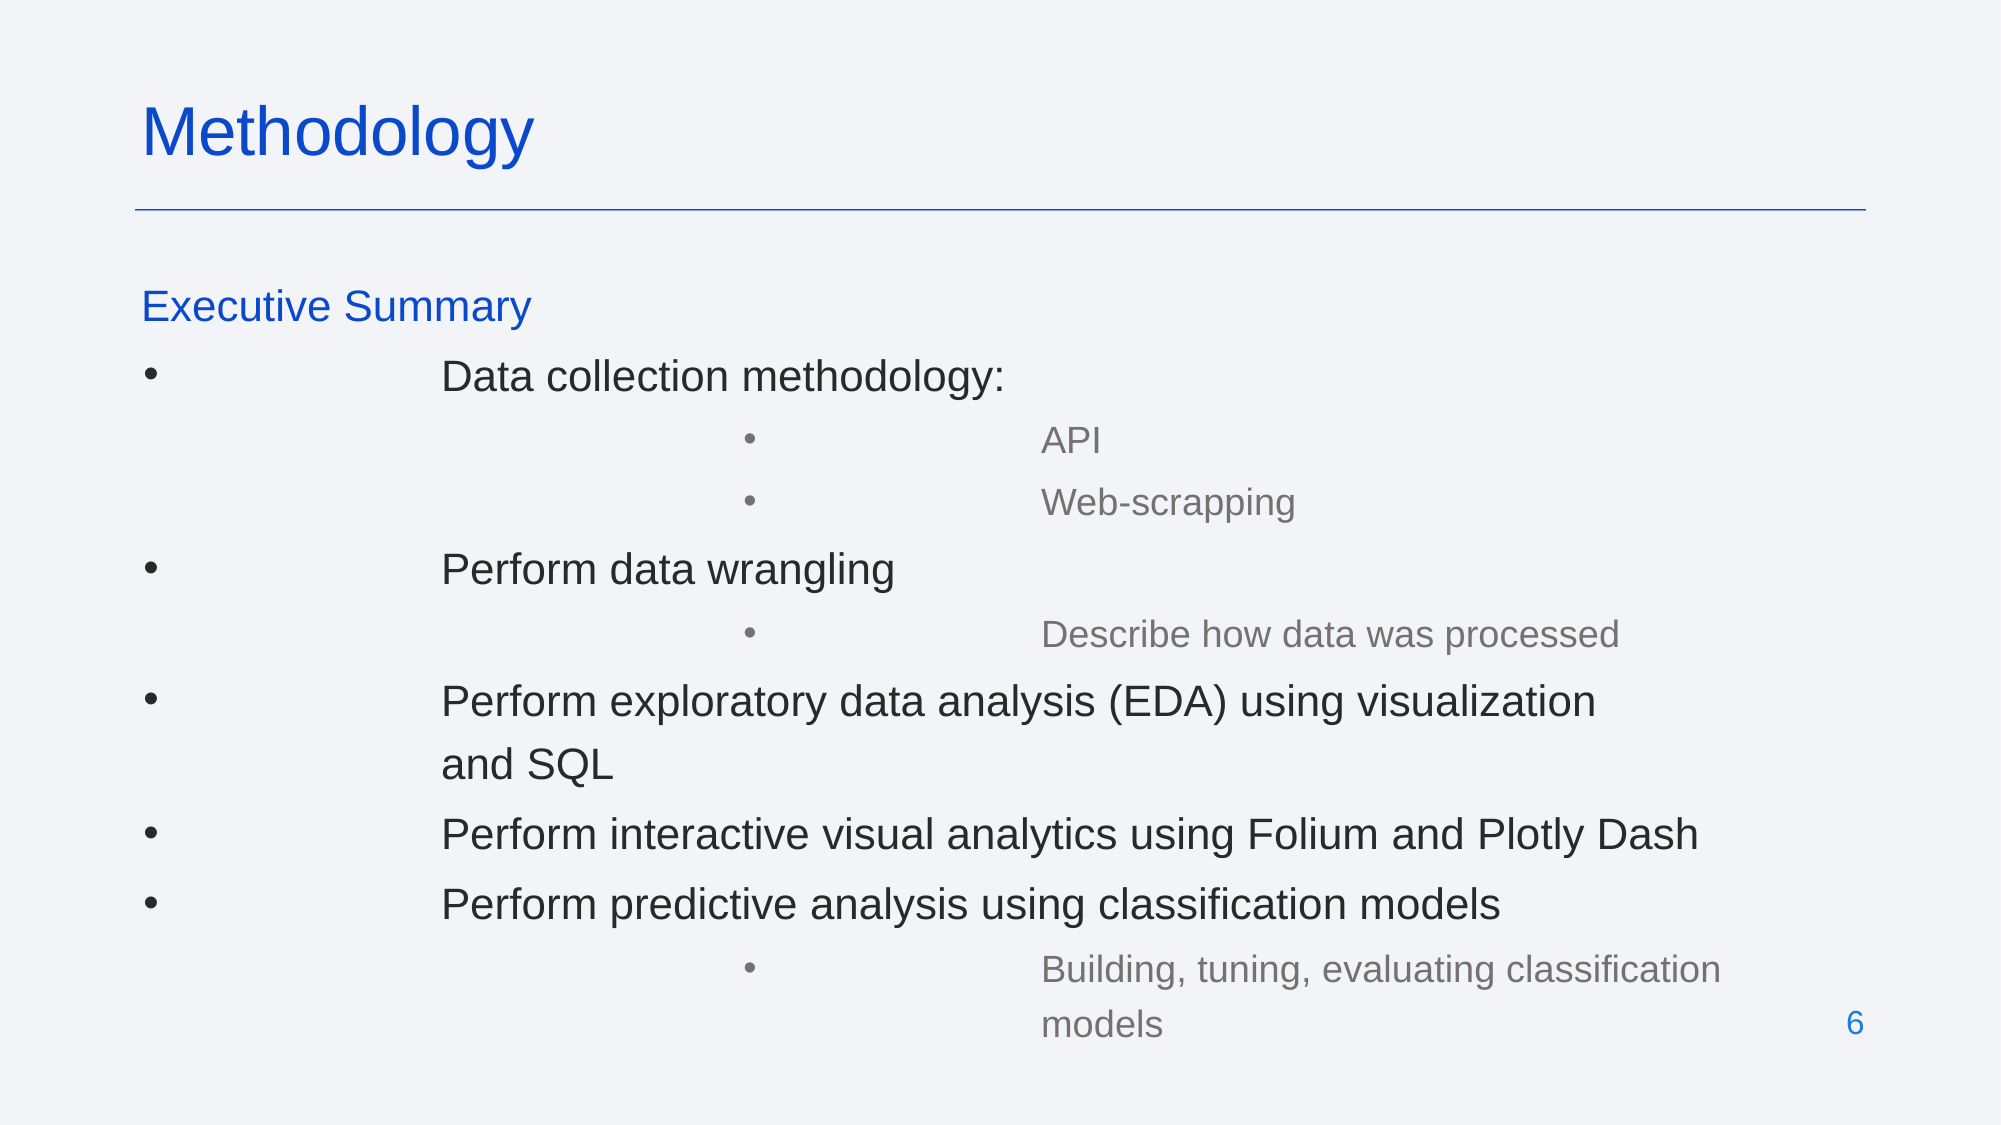

Methodology
Executive Summary
Data collection methodology:
API
Web-scrapping
Perform data wrangling
Describe how data was processed
Perform exploratory data analysis (EDA) using visualization and SQL
Perform interactive visual analytics using Folium and Plotly Dash
Perform predictive analysis using classification models
Building, tuning, evaluating classification models

6